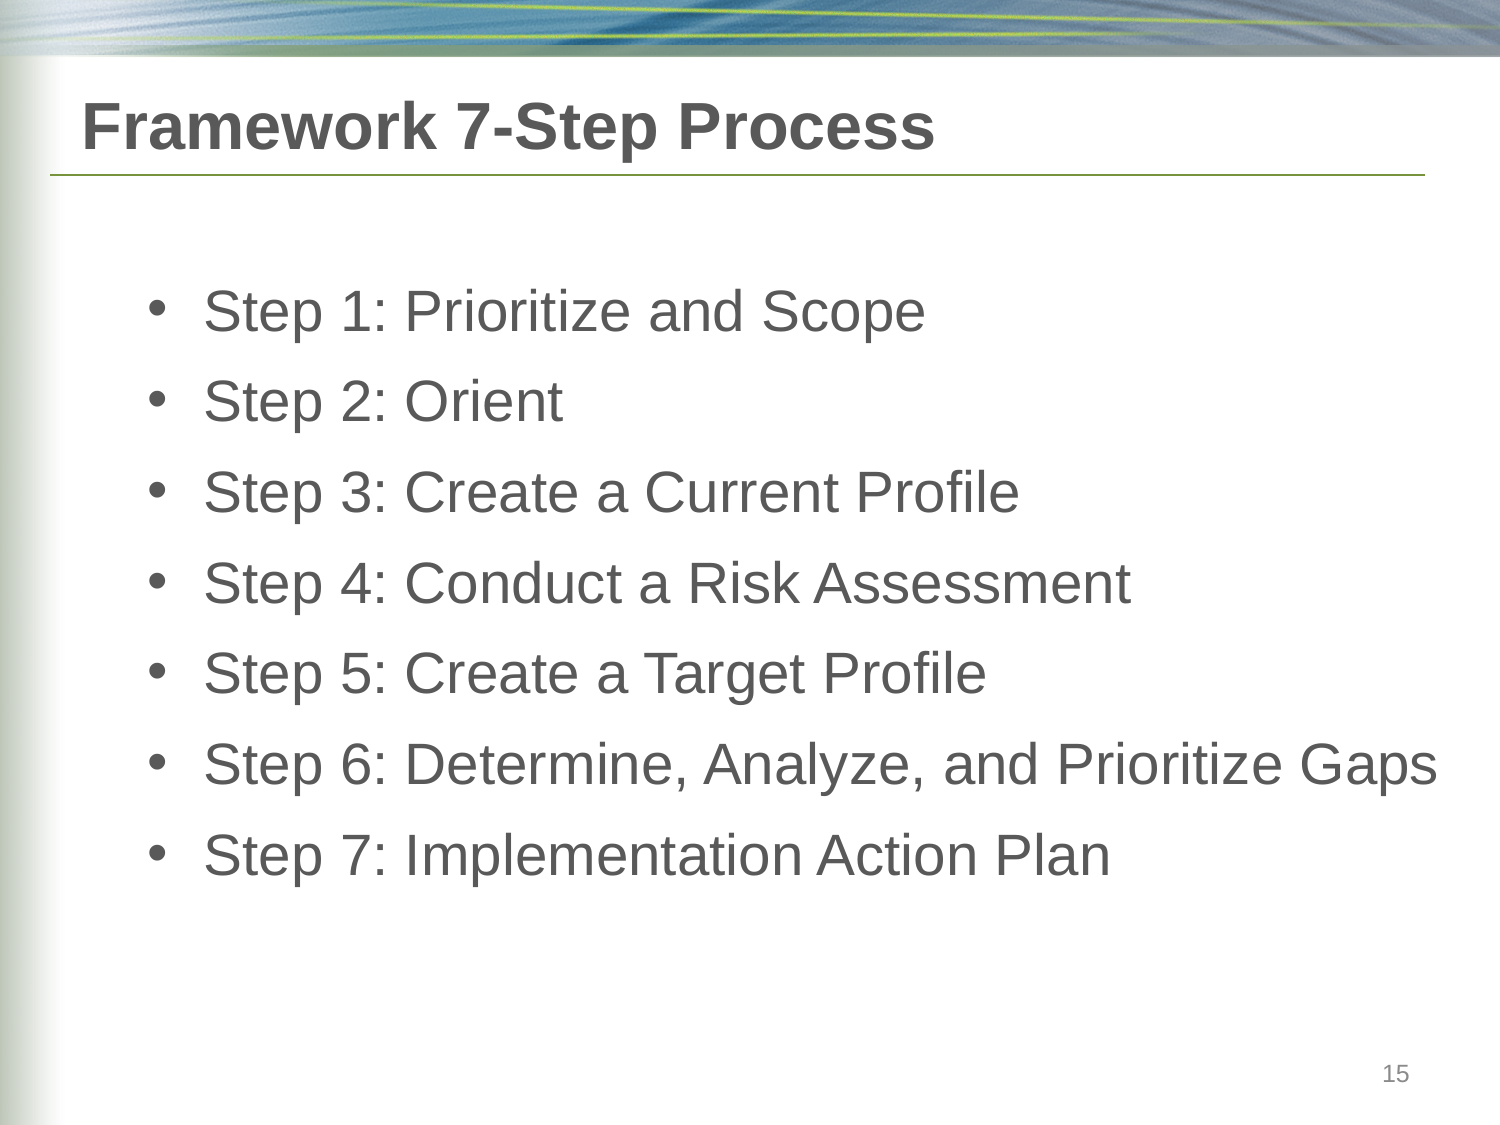

# Framework 7-Step Process
Step 1: Prioritize and Scope
Step 2: Orient
Step 3: Create a Current Profile
Step 4: Conduct a Risk Assessment
Step 5: Create a Target Profile
Step 6: Determine, Analyze, and Prioritize Gaps
Step 7: Implementation Action Plan
15